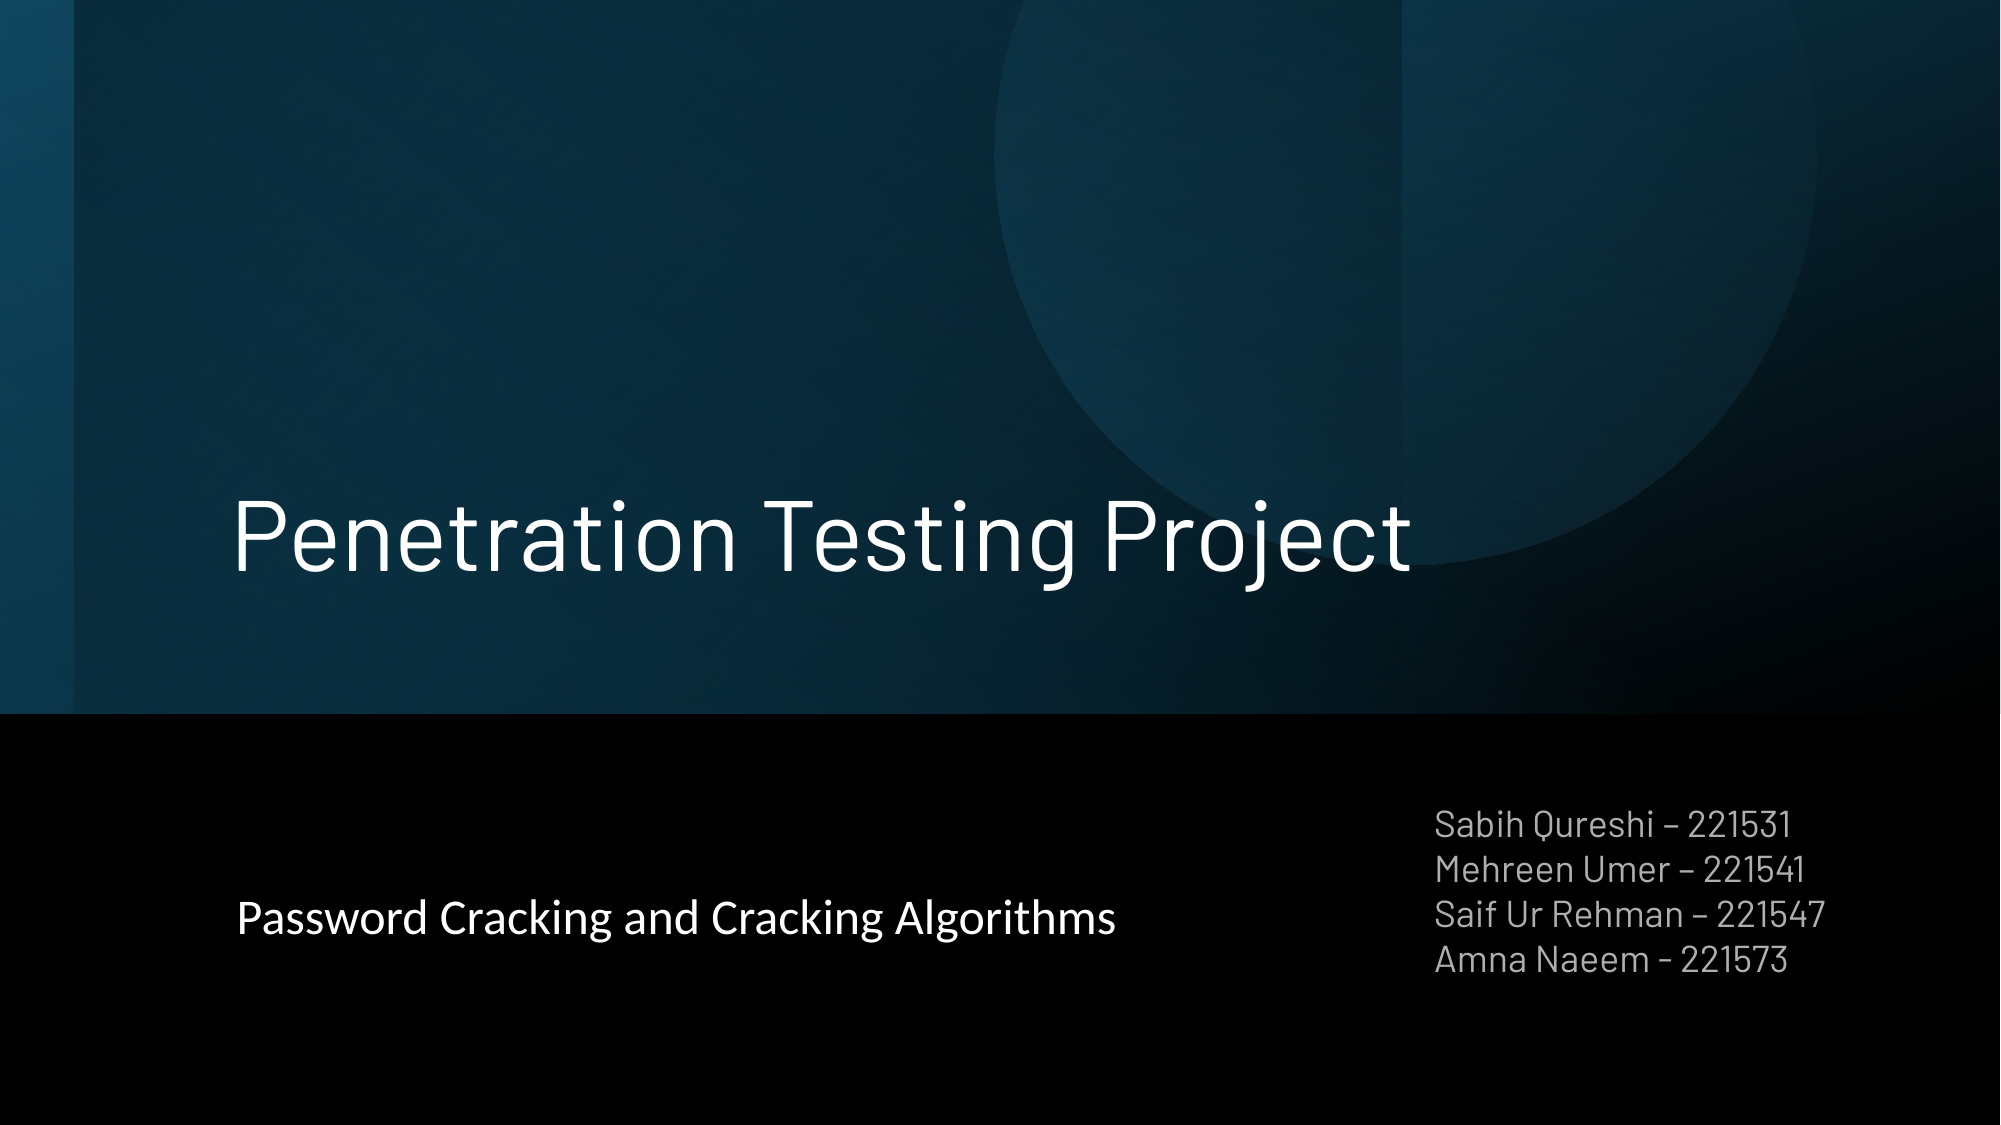

# Penetration Testing Project
Sabih Qureshi – 221531
Mehreen Umer – 221541
Saif Ur Rehman – 221547
Amna Naeem - 221573
Password Cracking and Cracking Algorithms